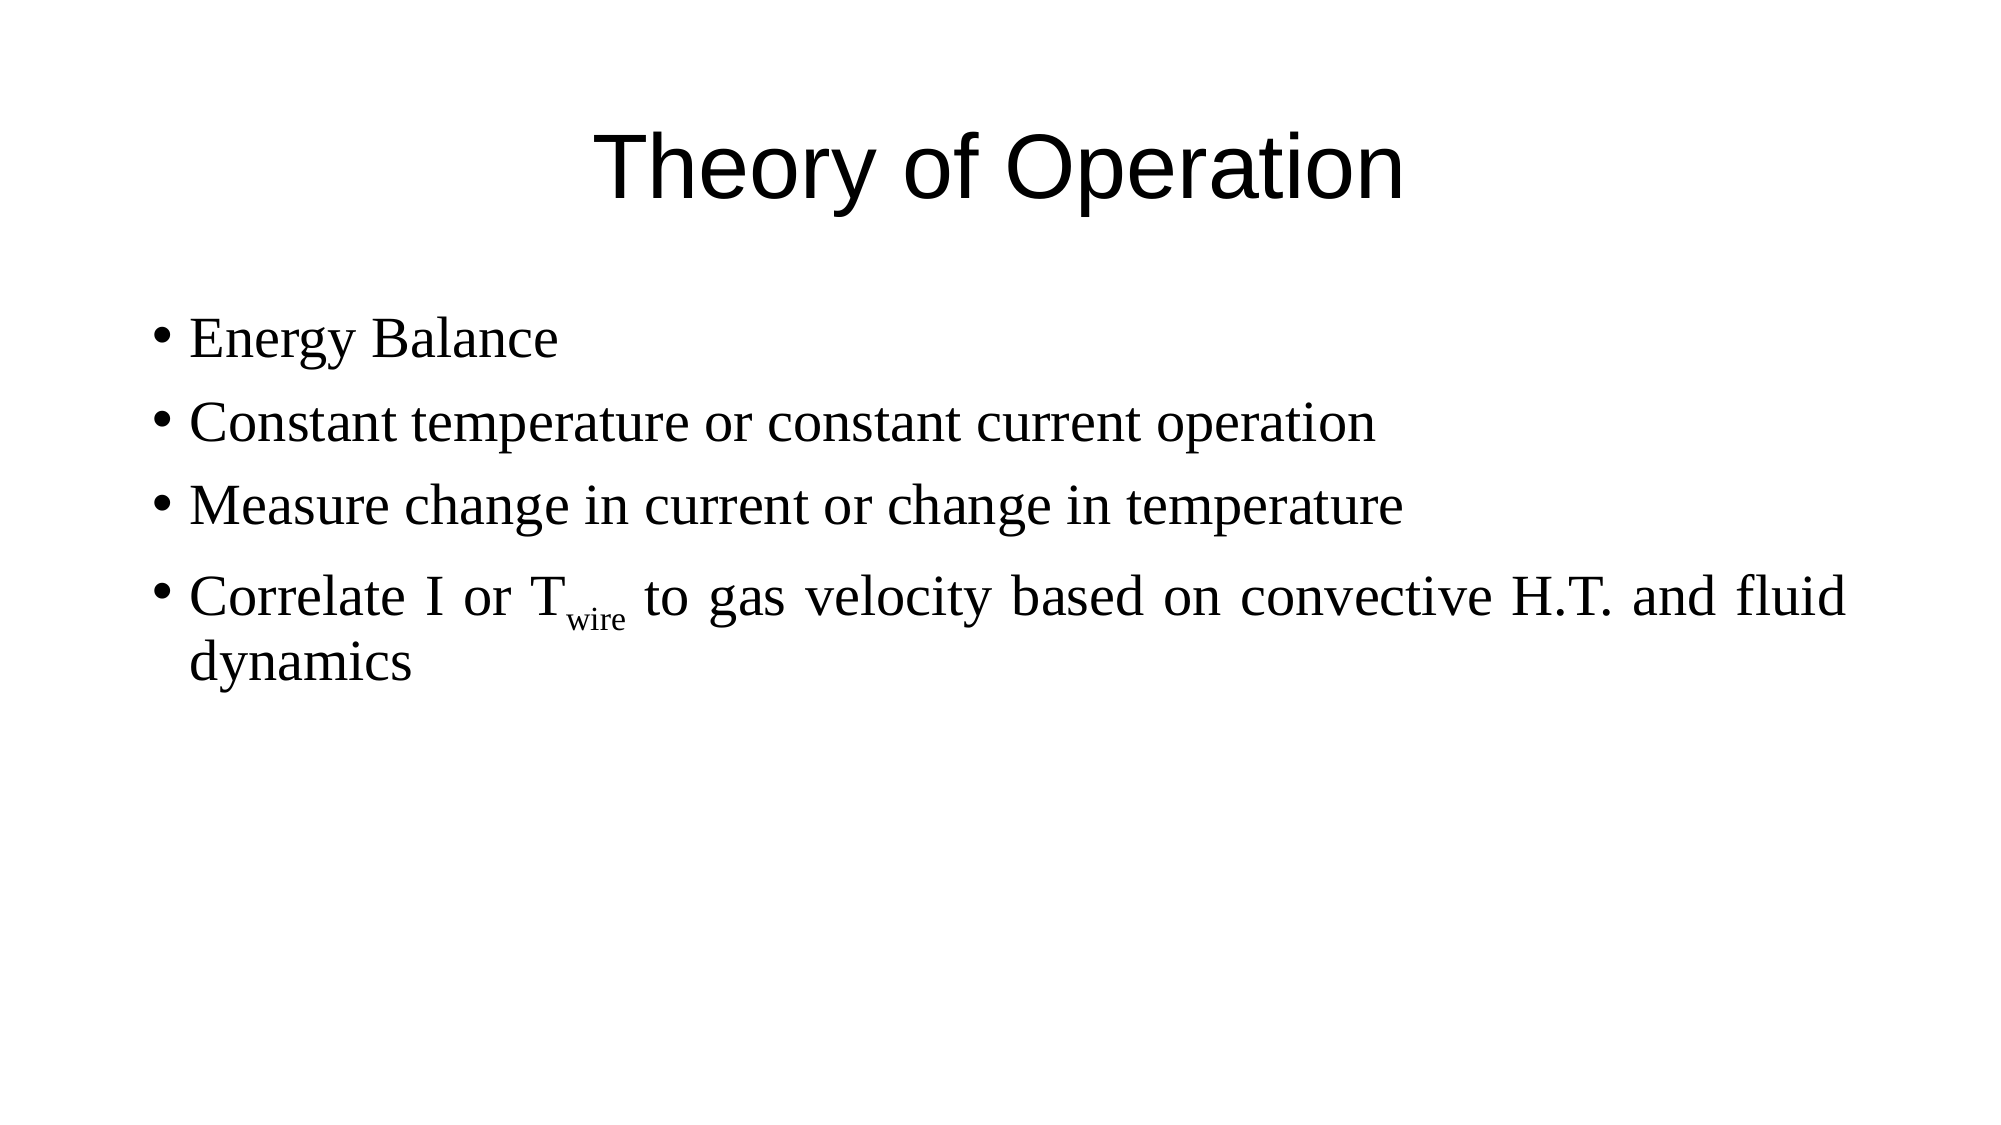

# Theory of Operation
Energy Balance
Constant temperature or constant current operation
Measure change in current or change in temperature
Correlate I or Twire to gas velocity based on convective H.T. and fluid dynamics